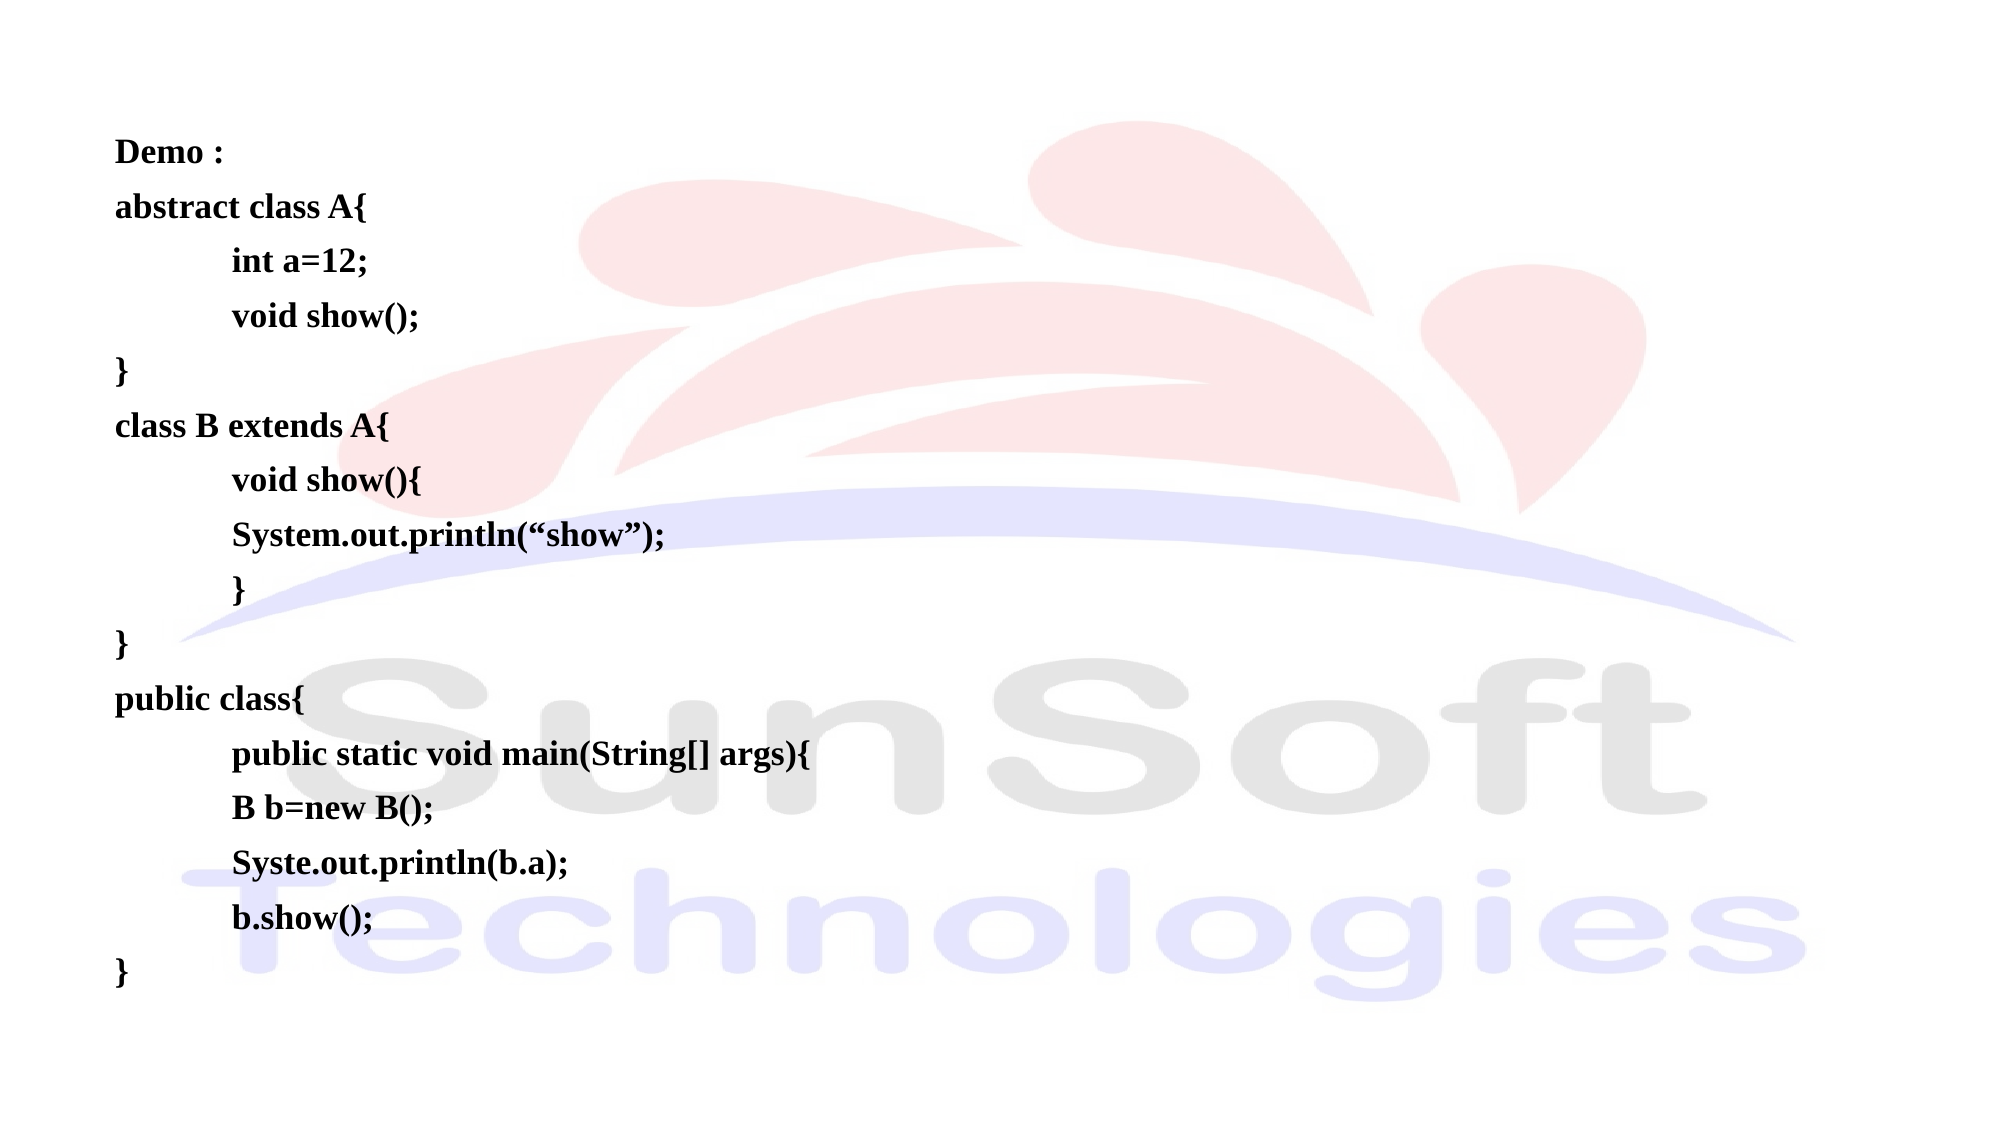

Demo :
abstract class A{
	int a=12;
	void show();
}
class B extends A{
	void show(){
		System.out.println(“show”);
		}
}
public class{
	public static void main(String[] args){
	B b=new B();
	Syste.out.println(b.a);
	b.show();
}